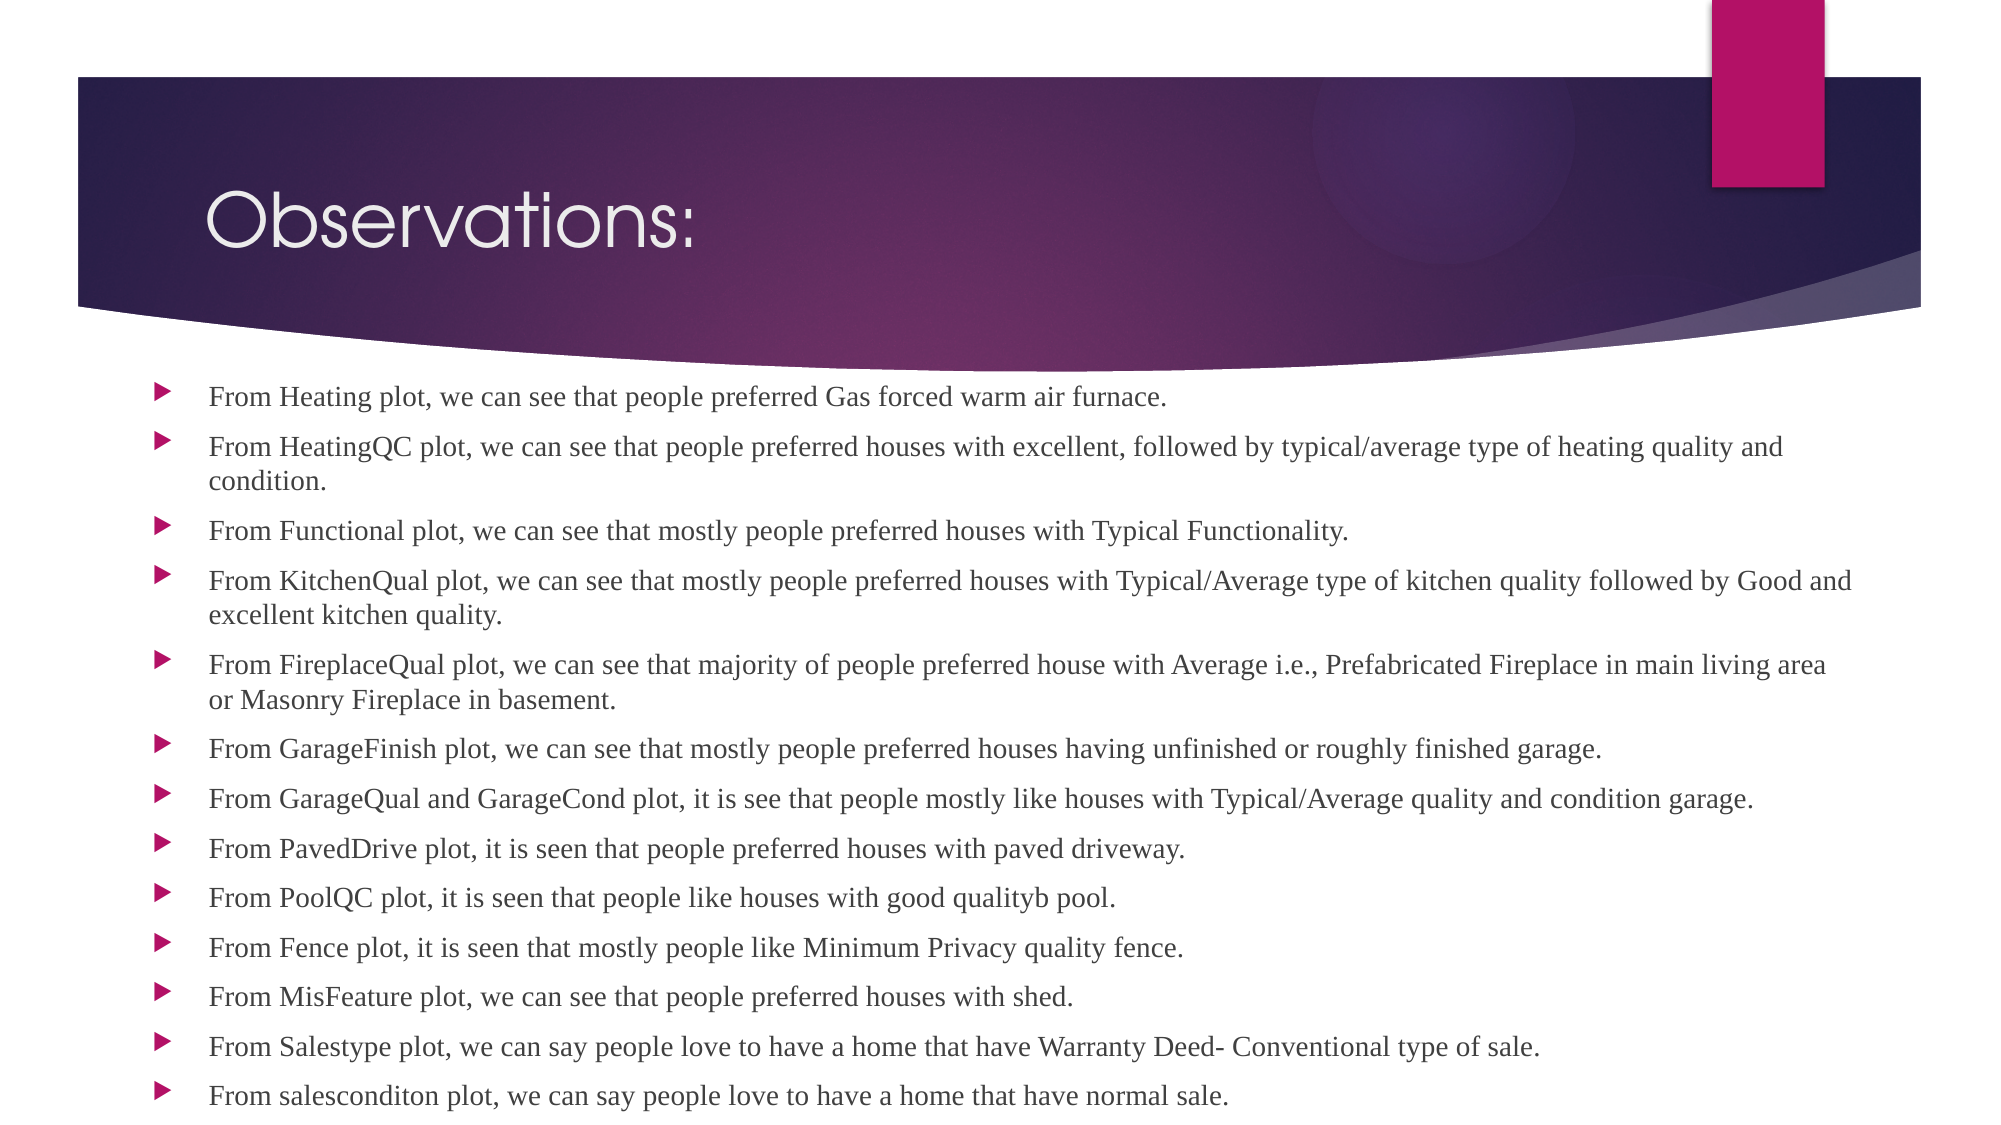

# Observations:
From Heating plot, we can see that people preferred Gas forced warm air furnace.
From HeatingQC plot, we can see that people preferred houses with excellent, followed by typical/average type of heating quality and condition.
From Functional plot, we can see that mostly people preferred houses with Typical Functionality.
From KitchenQual plot, we can see that mostly people preferred houses with Typical/Average type of kitchen quality followed by Good and excellent kitchen quality.
From FireplaceQual plot, we can see that majority of people preferred house with Average i.e., Prefabricated Fireplace in main living area or Masonry Fireplace in basement.
From GarageFinish plot, we can see that mostly people preferred houses having unfinished or roughly finished garage.
From GarageQual and GarageCond plot, it is see that people mostly like houses with Typical/Average quality and condition garage.
From PavedDrive plot, it is seen that people preferred houses with paved driveway.
From PoolQC plot, it is seen that people like houses with good qualityb pool.
From Fence plot, it is seen that mostly people like Minimum Privacy quality fence.
From MisFeature plot, we can see that people preferred houses with shed.
From Salestype plot, we can say people love to have a home that have Warranty Deed- Conventional type of sale.
From salesconditon plot, we can say people love to have a home that have normal sale.